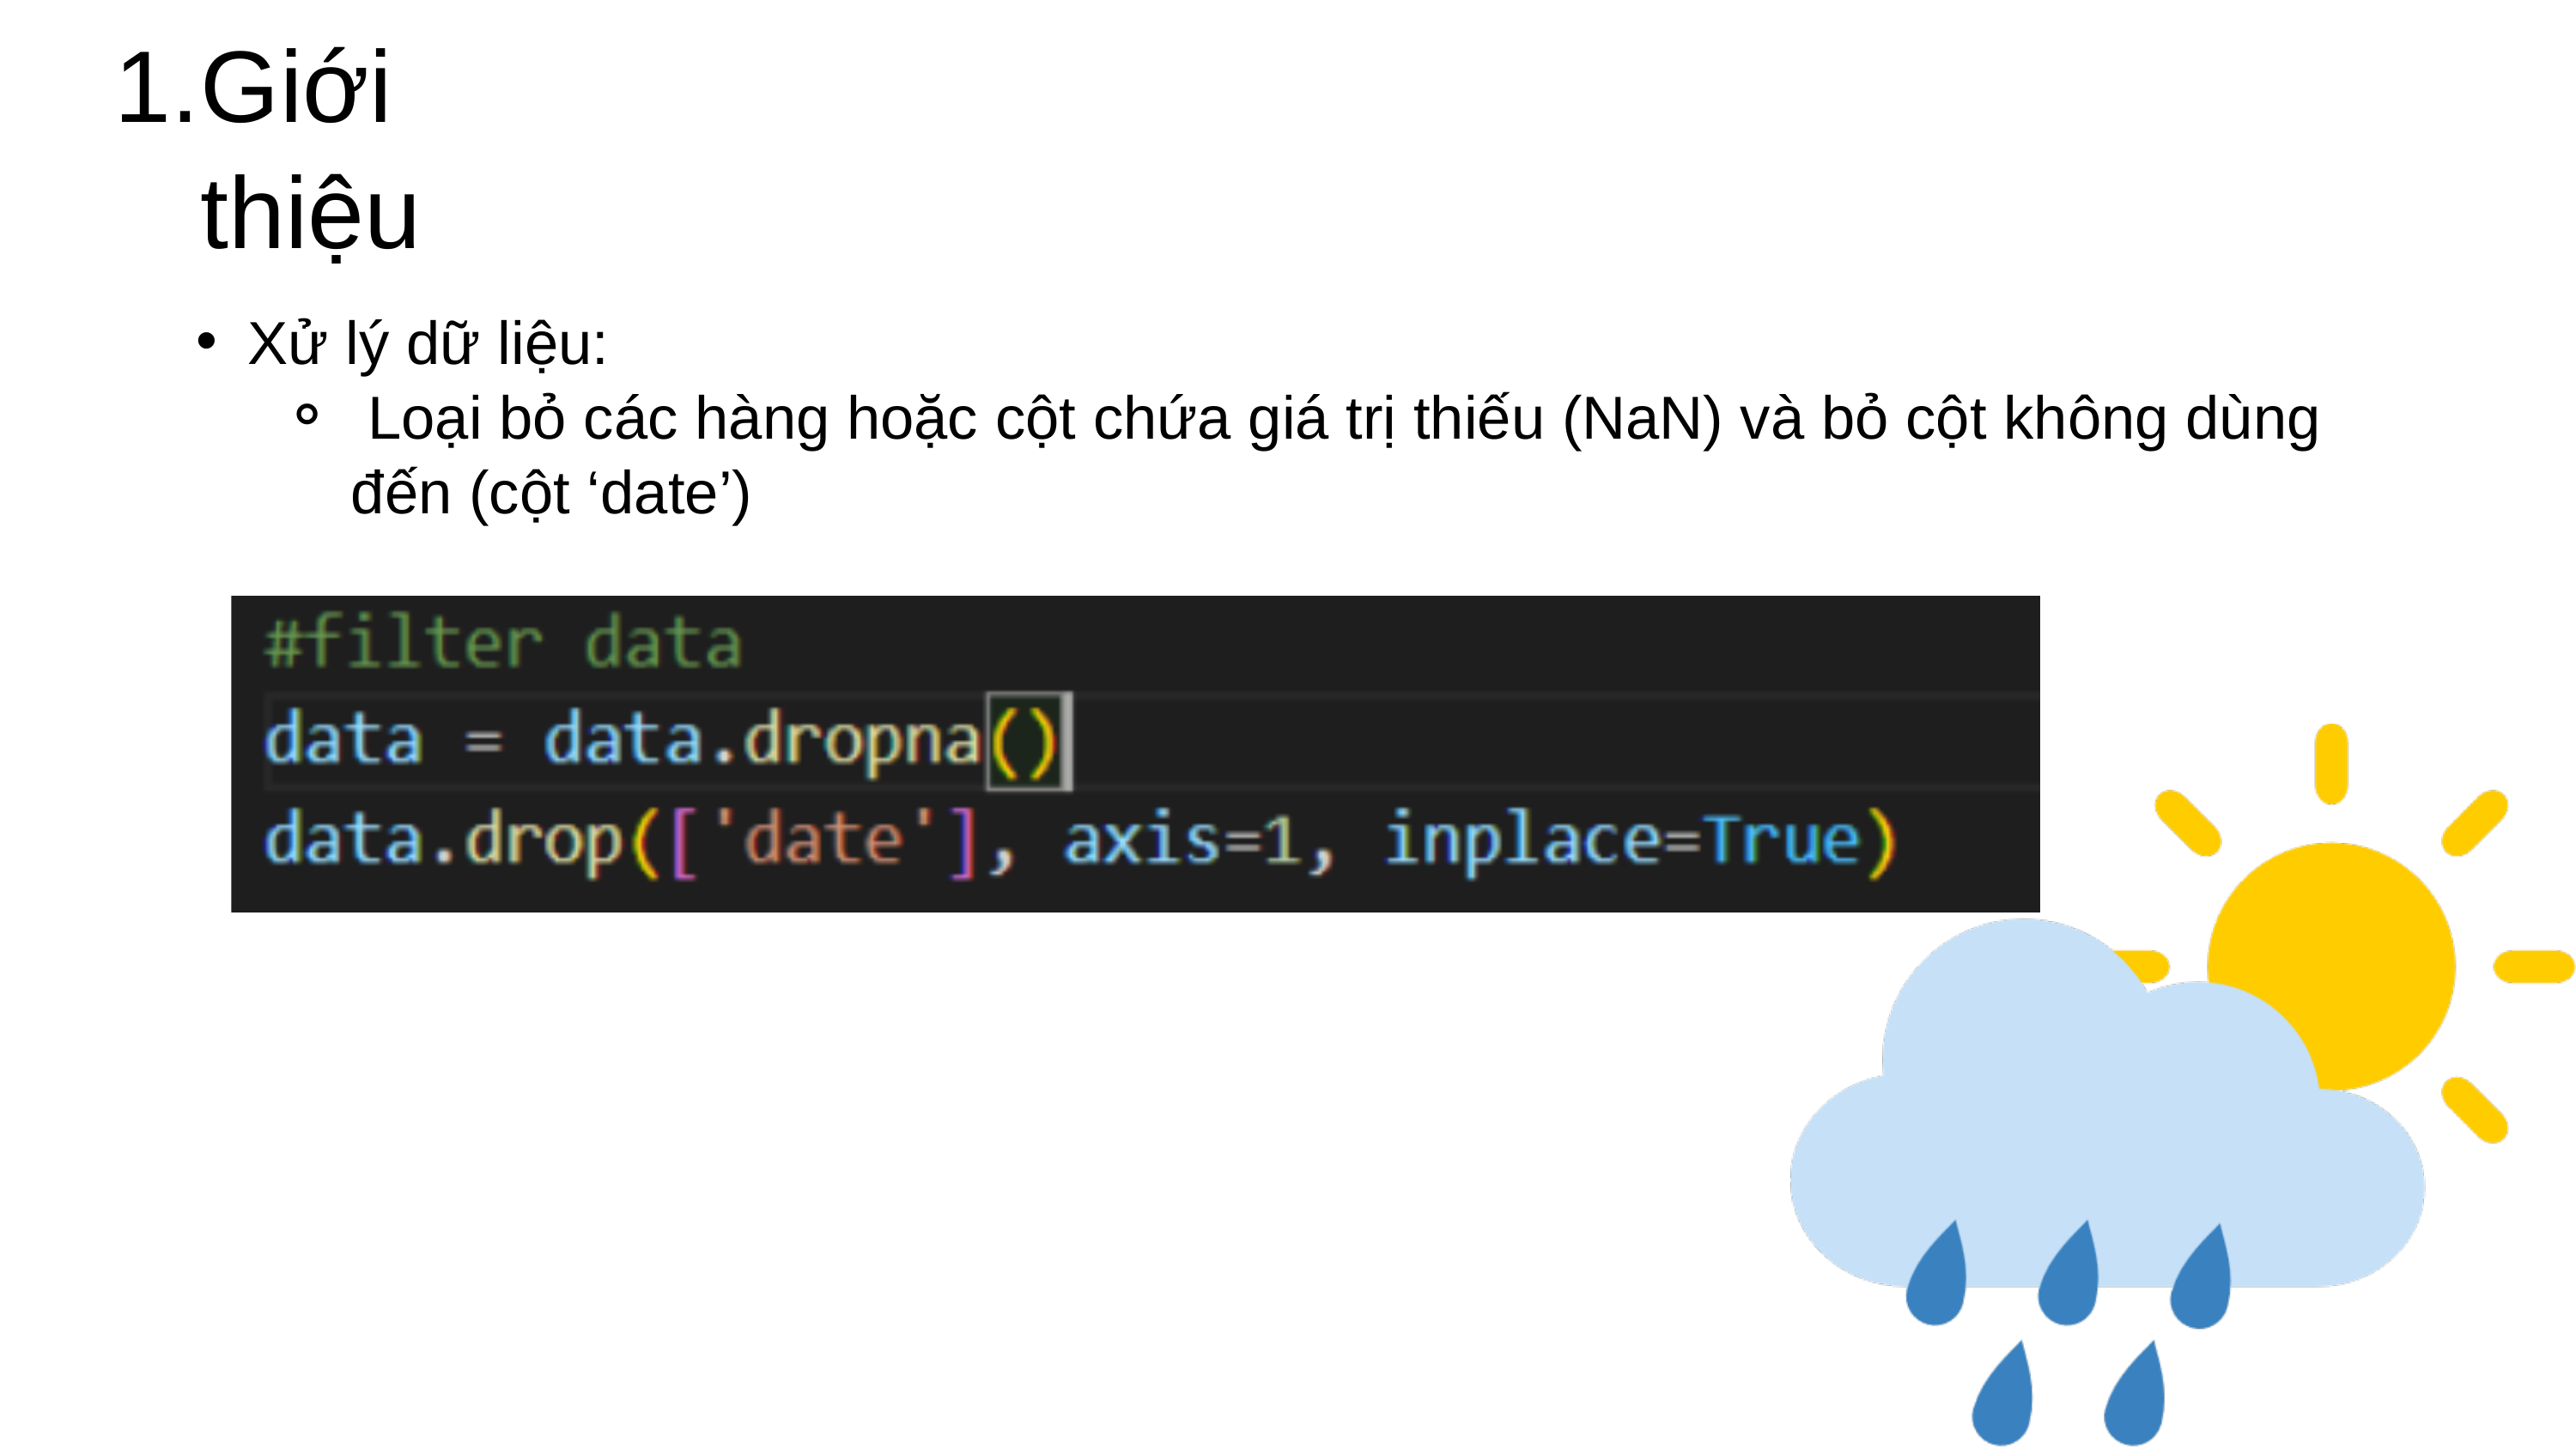

Giới thiệu
Xử lý dữ liệu:
 Loại bỏ các hàng hoặc cột chứa giá trị thiếu (NaN) và bỏ cột không dùng đến (cột ‘date’)